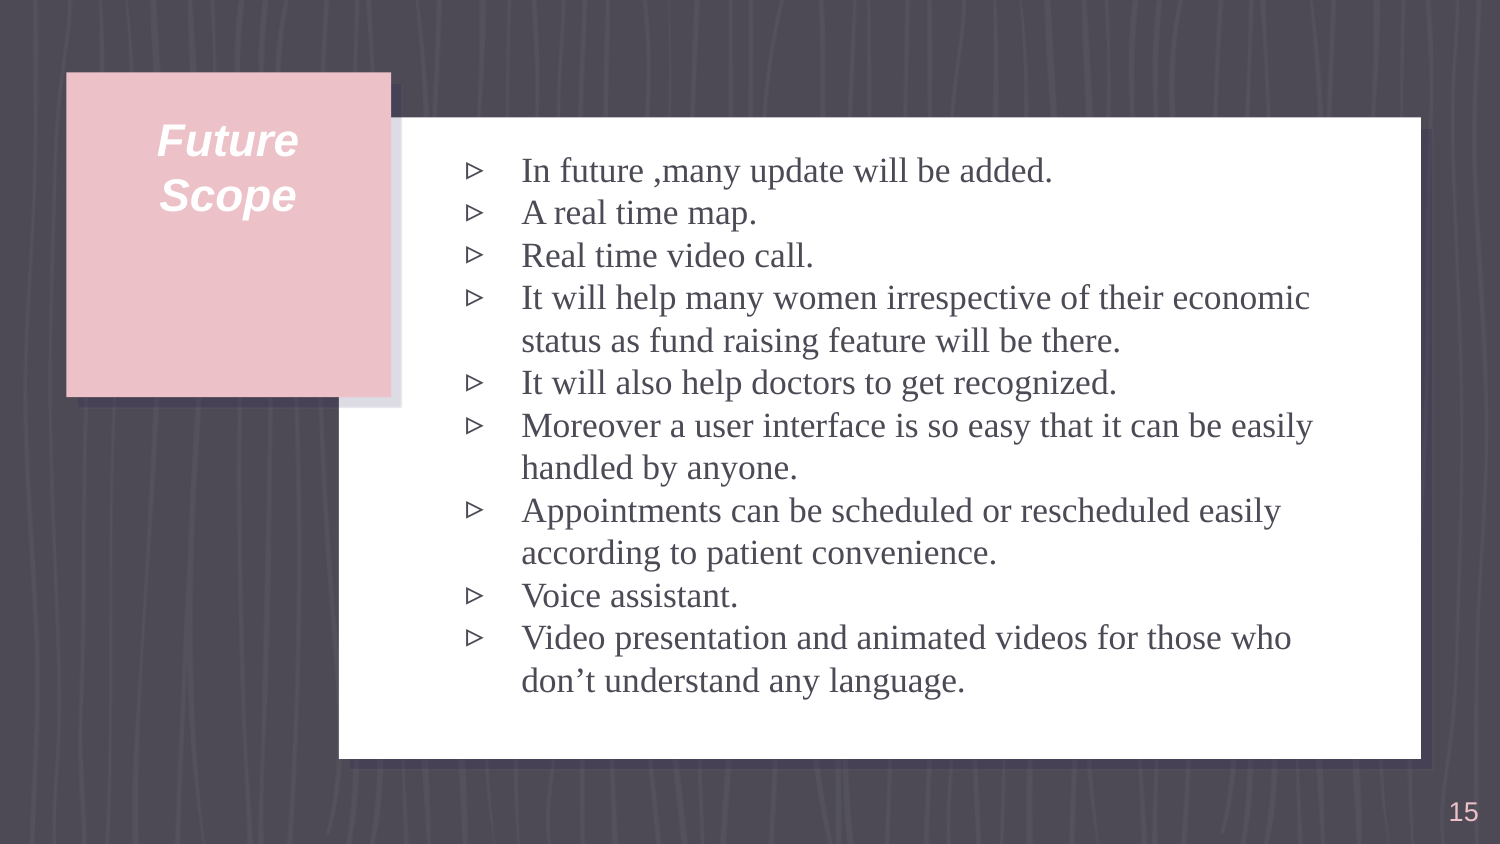

# Future Scope
In future ,many update will be added.
A real time map.
Real time video call.
It will help many women irrespective of their economic status as fund raising feature will be there.
It will also help doctors to get recognized.
Moreover a user interface is so easy that it can be easily handled by anyone.
Appointments can be scheduled or rescheduled easily according to patient convenience.
Voice assistant.
Video presentation and animated videos for those who don’t understand any language.

15